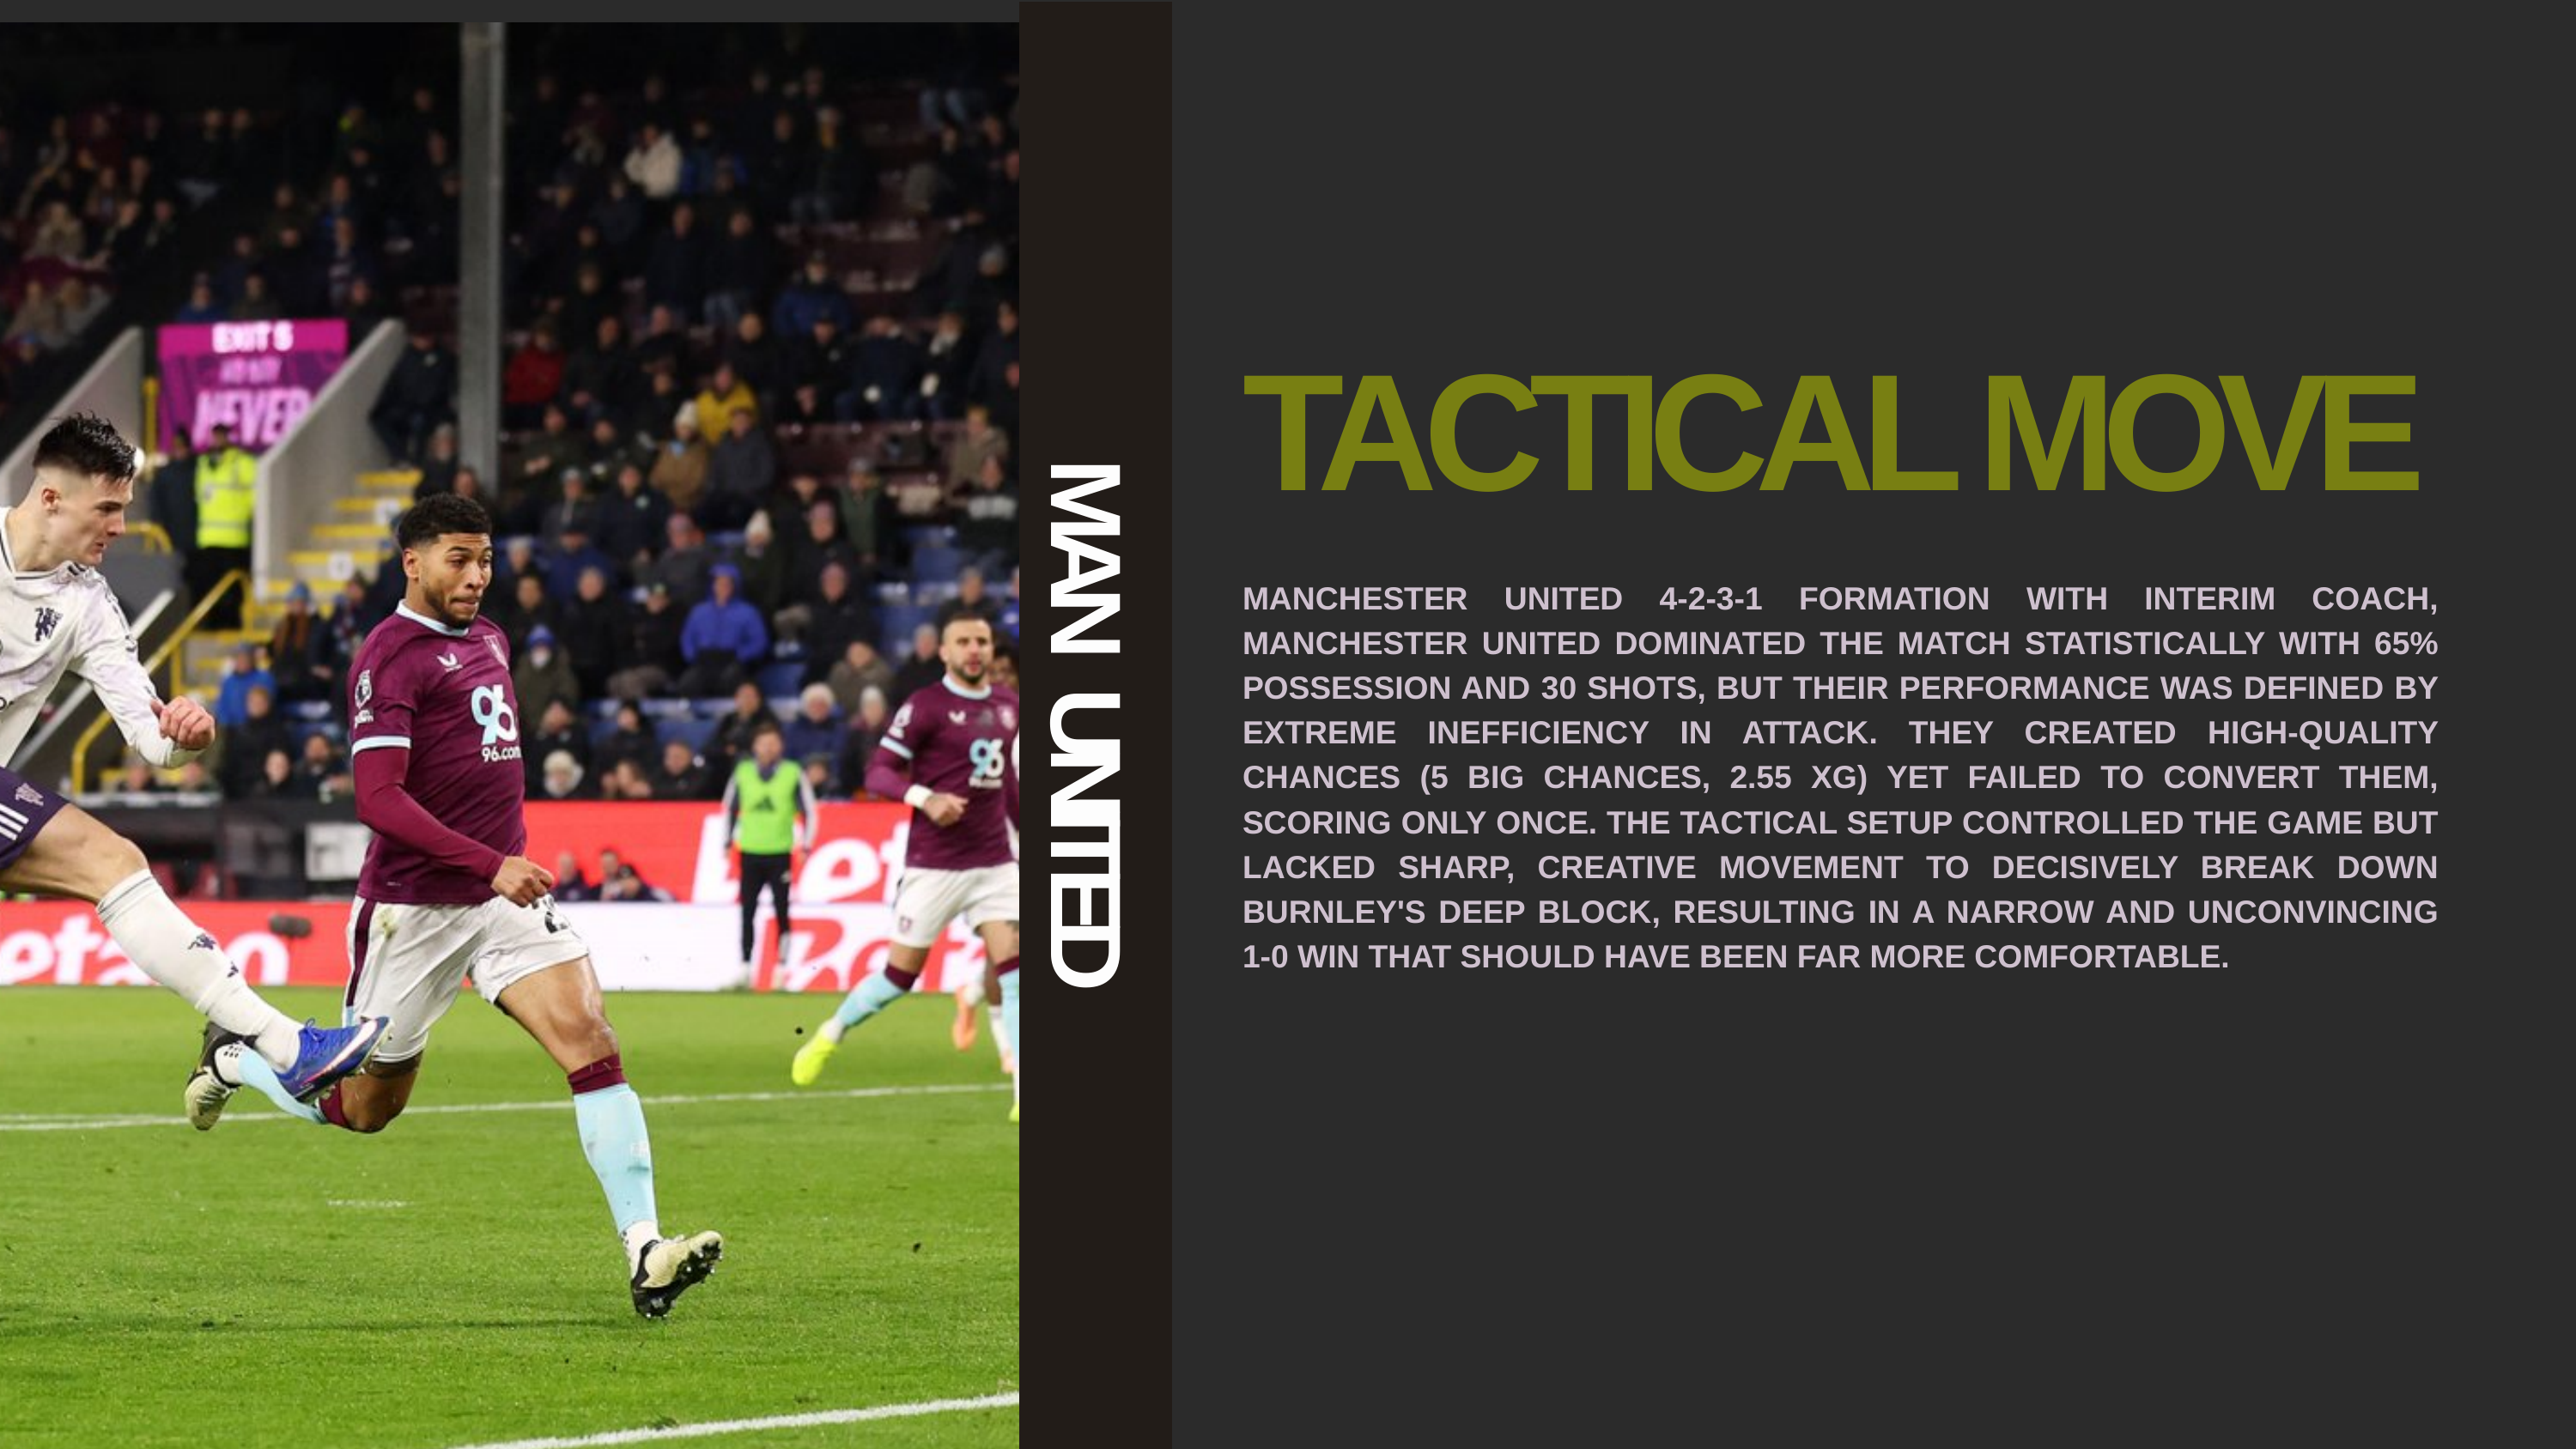

TACTICAL MOVE
MANCHESTER UNITED 4-2-3-1 FORMATION WITH INTERIM COACH, MANCHESTER UNITED DOMINATED THE MATCH STATISTICALLY WITH 65% POSSESSION AND 30 SHOTS, BUT THEIR PERFORMANCE WAS DEFINED BY EXTREME INEFFICIENCY IN ATTACK. THEY CREATED HIGH-QUALITY CHANCES (5 BIG CHANCES, 2.55 XG) YET FAILED TO CONVERT THEM, SCORING ONLY ONCE. THE TACTICAL SETUP CONTROLLED THE GAME BUT LACKED SHARP, CREATIVE MOVEMENT TO DECISIVELY BREAK DOWN BURNLEY'S DEEP BLOCK, RESULTING IN A NARROW AND UNCONVINCING 1-0 WIN THAT SHOULD HAVE BEEN FAR MORE COMFORTABLE.

MAN   UNITED